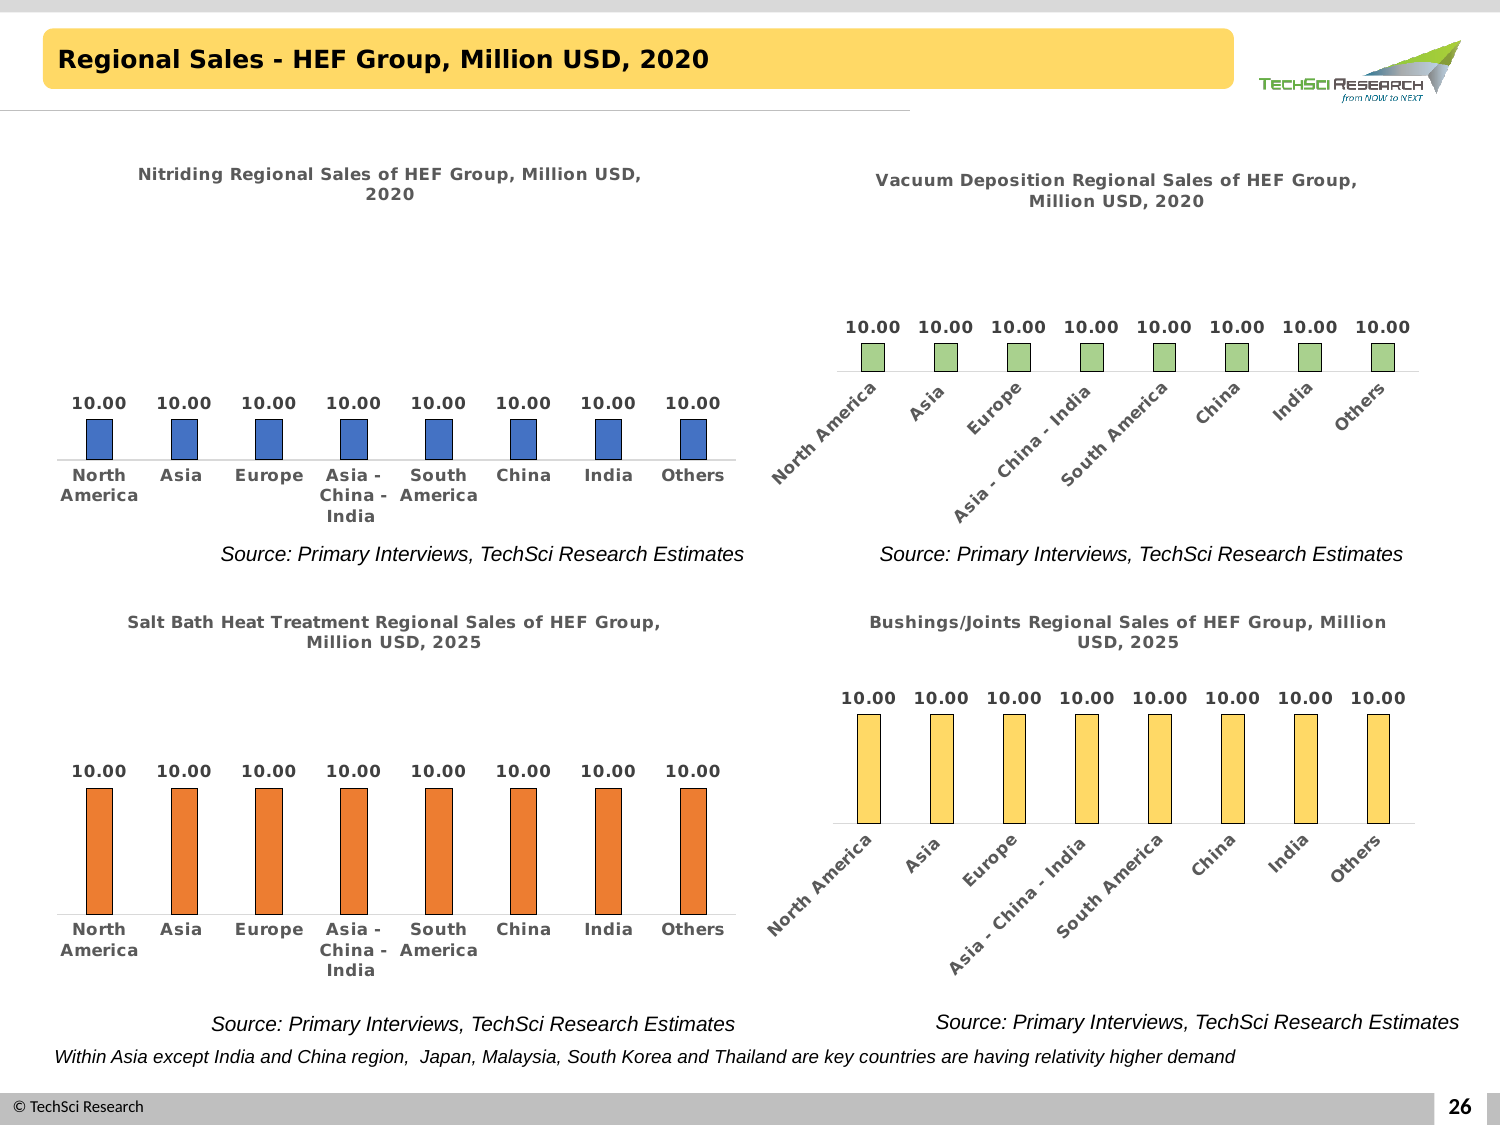

Regional Sales - HEF Group, Million USD, 2020

### Chart: Nitriding Regional Sales of HEF Group, Million USD, 2020

| Category | Nitriding |
|---|---|
| North America | 10.0 |
| Asia  | 10.0 |
| Europe | 10.0 |
| Asia - China - India  | 10.0 |
| South America | 10.0 |
| China | 10.0 |
| India | 10.0 |
| Others | 10.0 |

### Chart: Vacuum Deposition Regional Sales of HEF Group, Million USD, 2020

| Category | Vacuum Deposition  |
|---|---|
| North America | 10.0 |
| Asia  | 10.0 |
| Europe | 10.0 |
| Asia - China - India  | 10.0 |
| South America | 10.0 |
| China | 10.0 |
| India | 10.0 |
| Others | 10.0 |
Source: Primary Interviews, TechSci Research Estimates
Source: Primary Interviews, TechSci Research Estimates

### Chart: Bushings/Joints Regional Sales of HEF Group, Million USD, 2025

| Category | Bushings/Joints |
|---|---|
| North America | 10.0 |
| Asia  | 10.0 |
| Europe | 10.0 |
| Asia - China - India  | 10.0 |
| South America | 10.0 |
| China | 10.0 |
| India | 10.0 |
| Others | 10.0 |

### Chart: Salt Bath Heat Treatment Regional Sales of HEF Group, Million USD, 2025

| Category | Salt Bath for Heat Treatment |
|---|---|
| North America | 10.0 |
| Asia  | 10.0 |
| Europe | 10.0 |
| Asia - China - India  | 10.0 |
| South America | 10.0 |
| China | 10.0 |
| India | 10.0 |
| Others | 10.0 |
Source: Primary Interviews, TechSci Research Estimates
Source: Primary Interviews, TechSci Research Estimates
Within Asia except India and China region,  Japan, Malaysia, South Korea and Thailand are key countries are having relativity higher demand